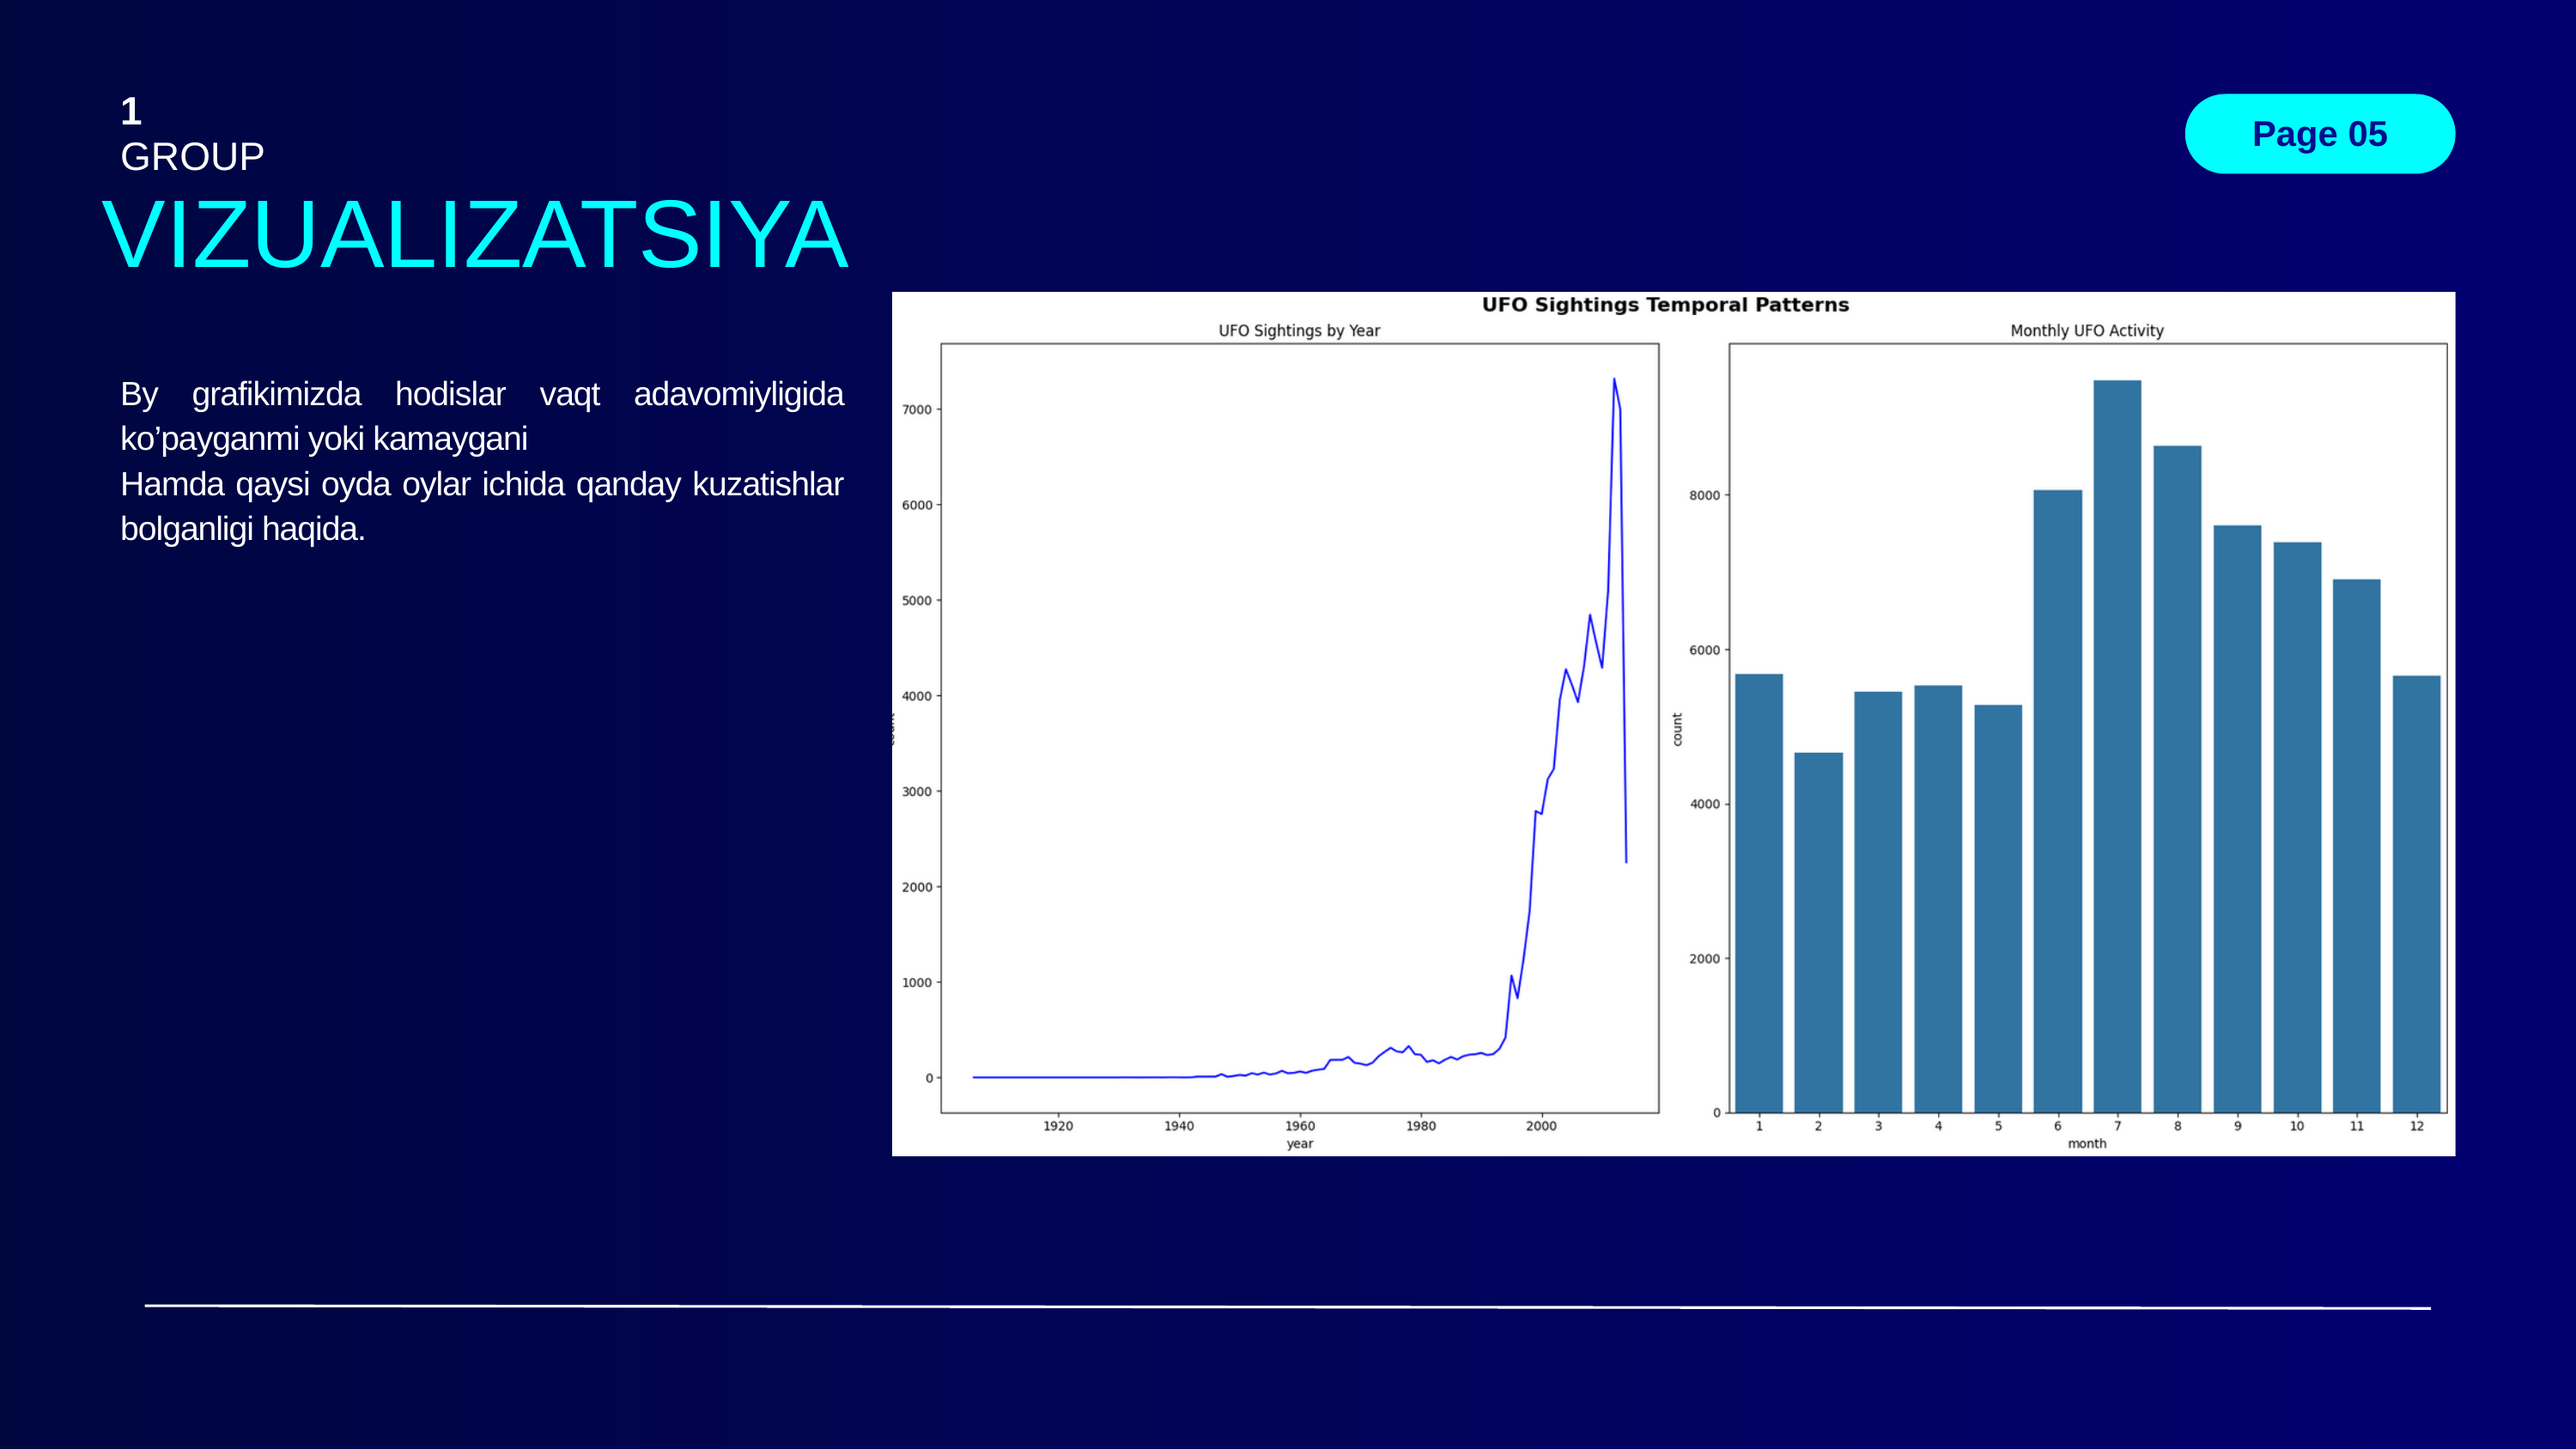

1

Page 05
GROUP
VIZUALIZATSIYA

By grafikimizda hodislar vaqt adavomiyligida ko’payganmi yoki kamaygani
Hamda qaysi oyda oylar ichida qanday kuzatishlar bolganligi haqida.